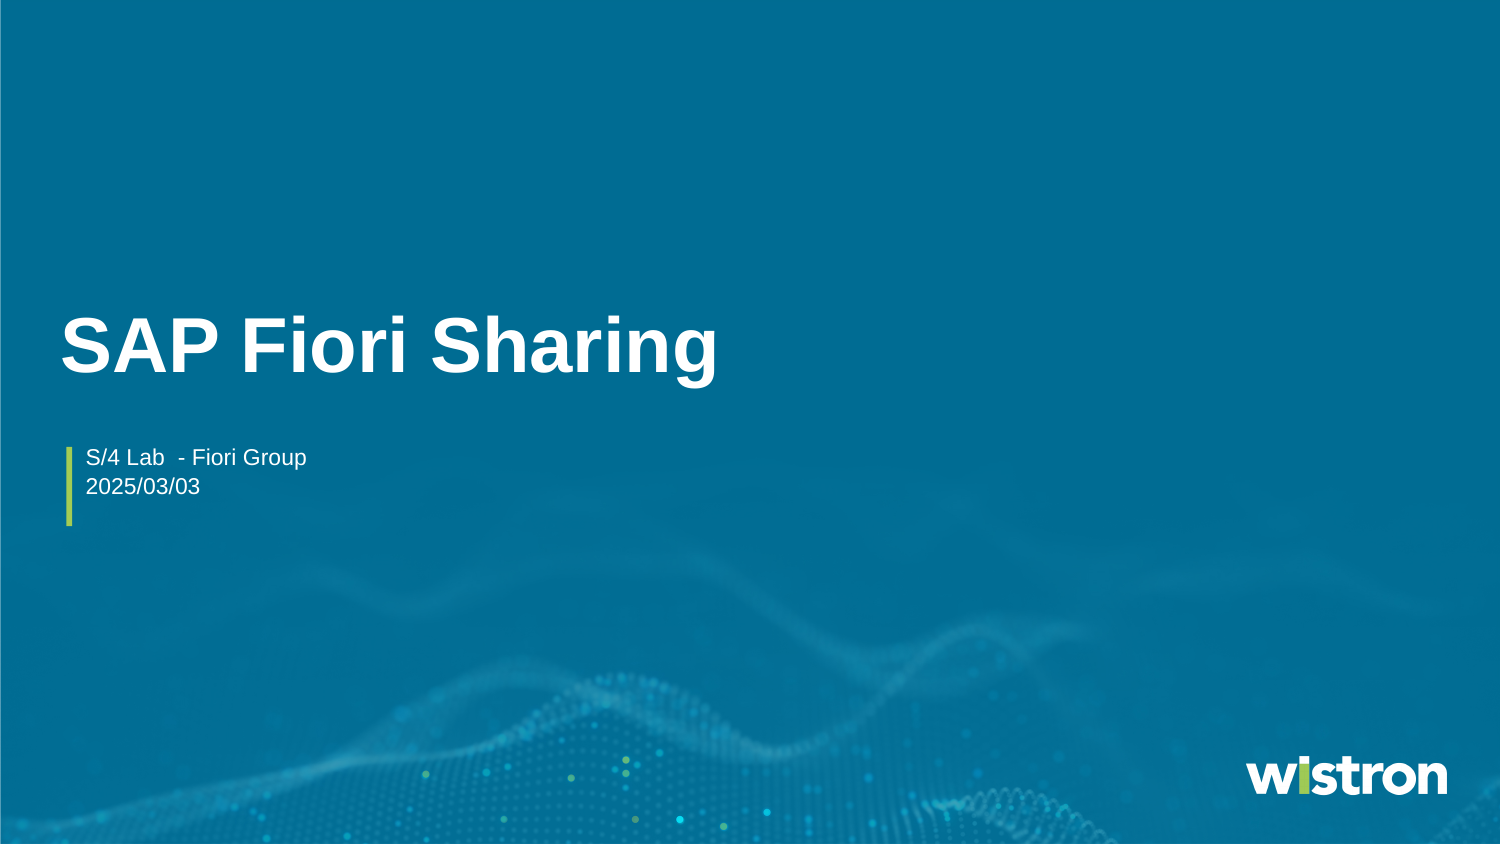

# SAP Fiori Sharing
S/4 Lab  - Fiori Group
2025/03/03